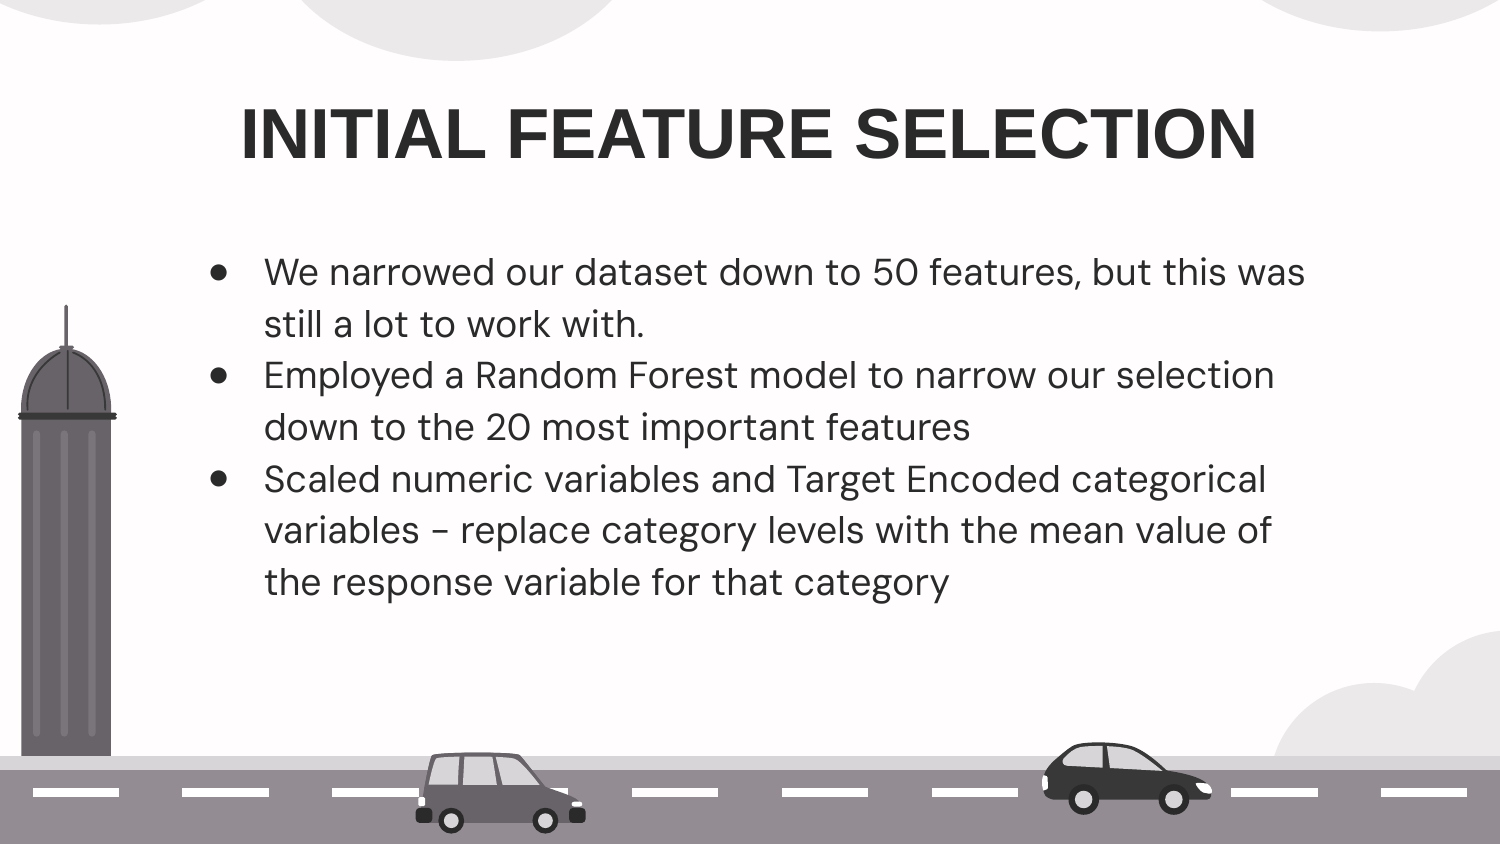

# INITIAL FEATURE SELECTION
We narrowed our dataset down to 50 features, but this was still a lot to work with.
Employed a Random Forest model to narrow our selection down to the 20 most important features
Scaled numeric variables and Target Encoded categorical variables - replace category levels with the mean value of the response variable for that category